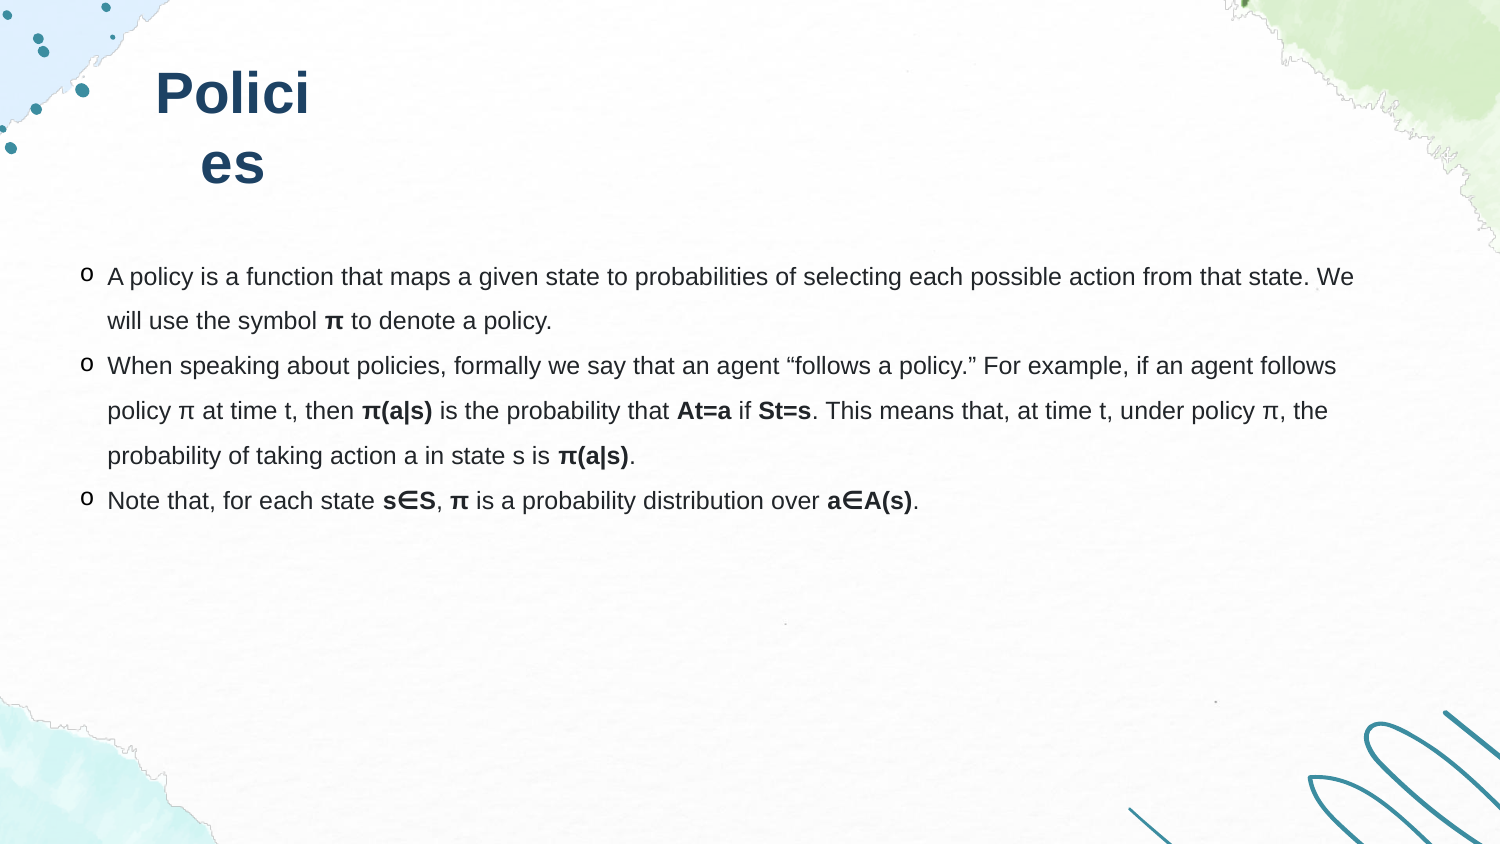

Policies
A policy is a function that maps a given state to probabilities of selecting each possible action from that state. We will use the symbol π to denote a policy.
When speaking about policies, formally we say that an agent “follows a policy.” For example, if an agent follows policy π at time t, then π(a|s) is the probability that At=a if St=s. This means that, at time t, under policy π, the probability of taking action a in state s is π(a|s).
Note that, for each state s∈S, π is a probability distribution over a∈A(s).